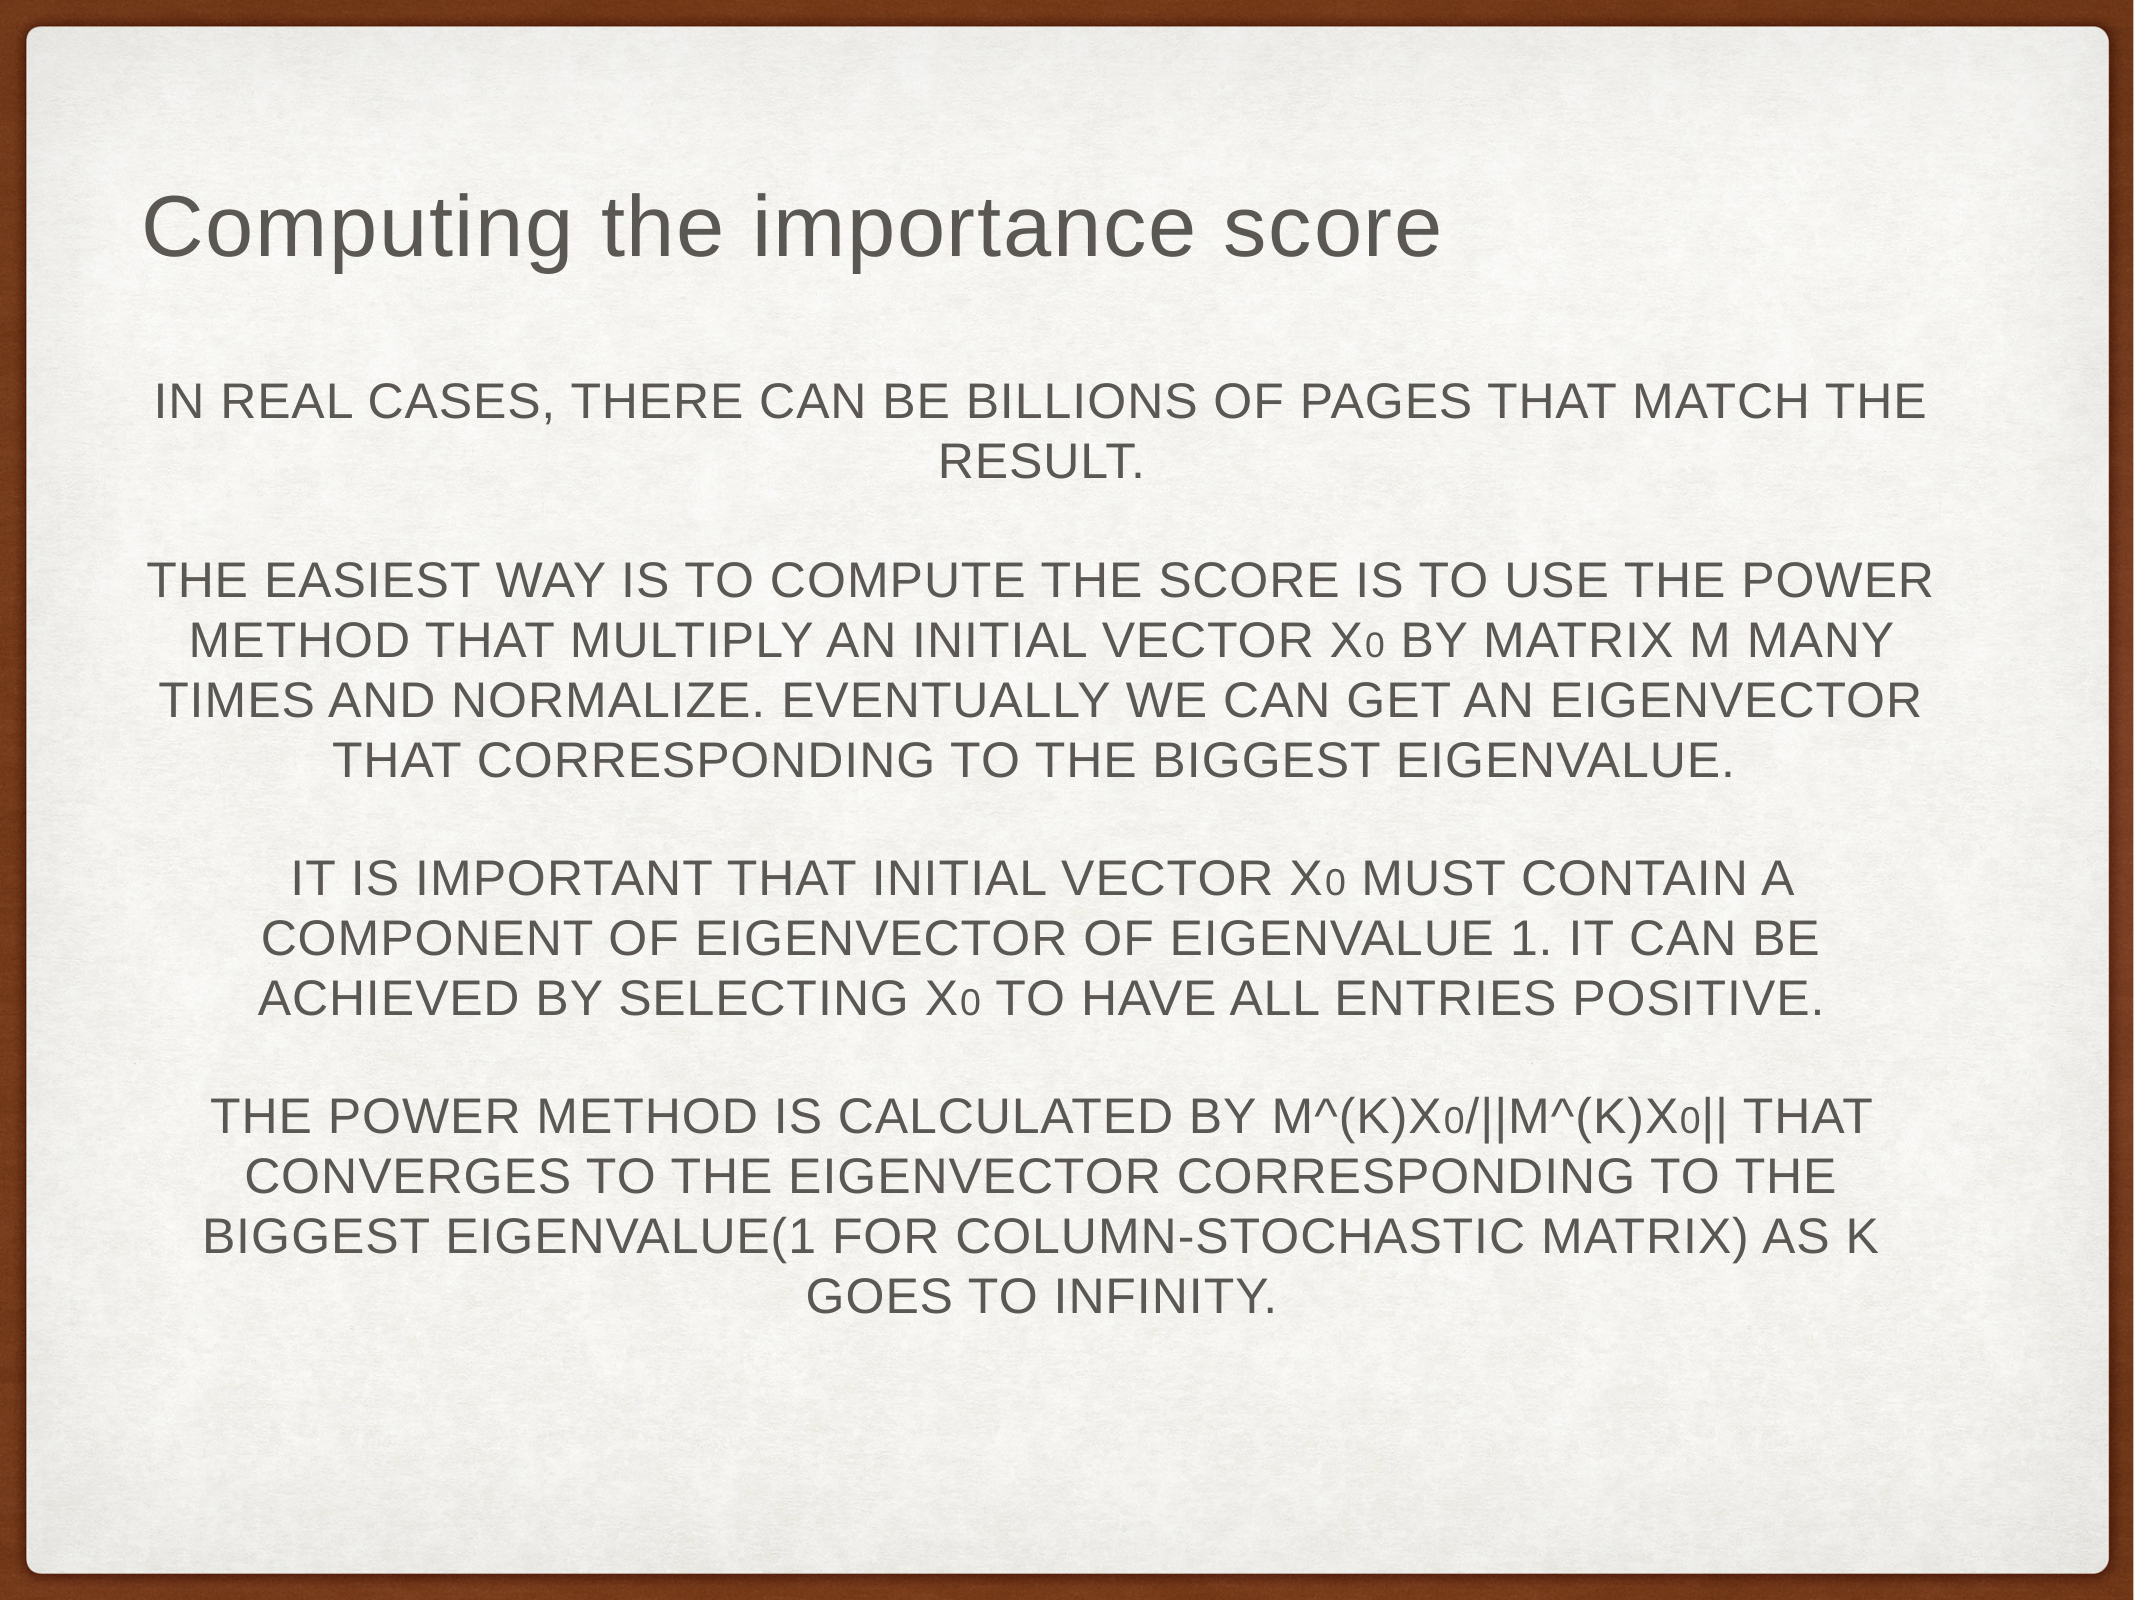

Computing the importance score
In real cases, there can be billions of pages that match the result.
The easiest way is to compute the score is to use the power method that multiply an initial vector x0 by matrix M many times and normalize. Eventually we can get an eigenvector that corresponding to the biggest eigenvalue.
It is important that initial vector x0 must contain a component of eigenvector of eigenvalue 1. It can be achieved by selecting x0 to have all entries positive.
The power method is calculated by M^(k)x0/||M^(k)x0|| that converges to the eigenvector corresponding to the biggest eigenvalue(1 for column-stochastic matrix) as k goes to infinity.